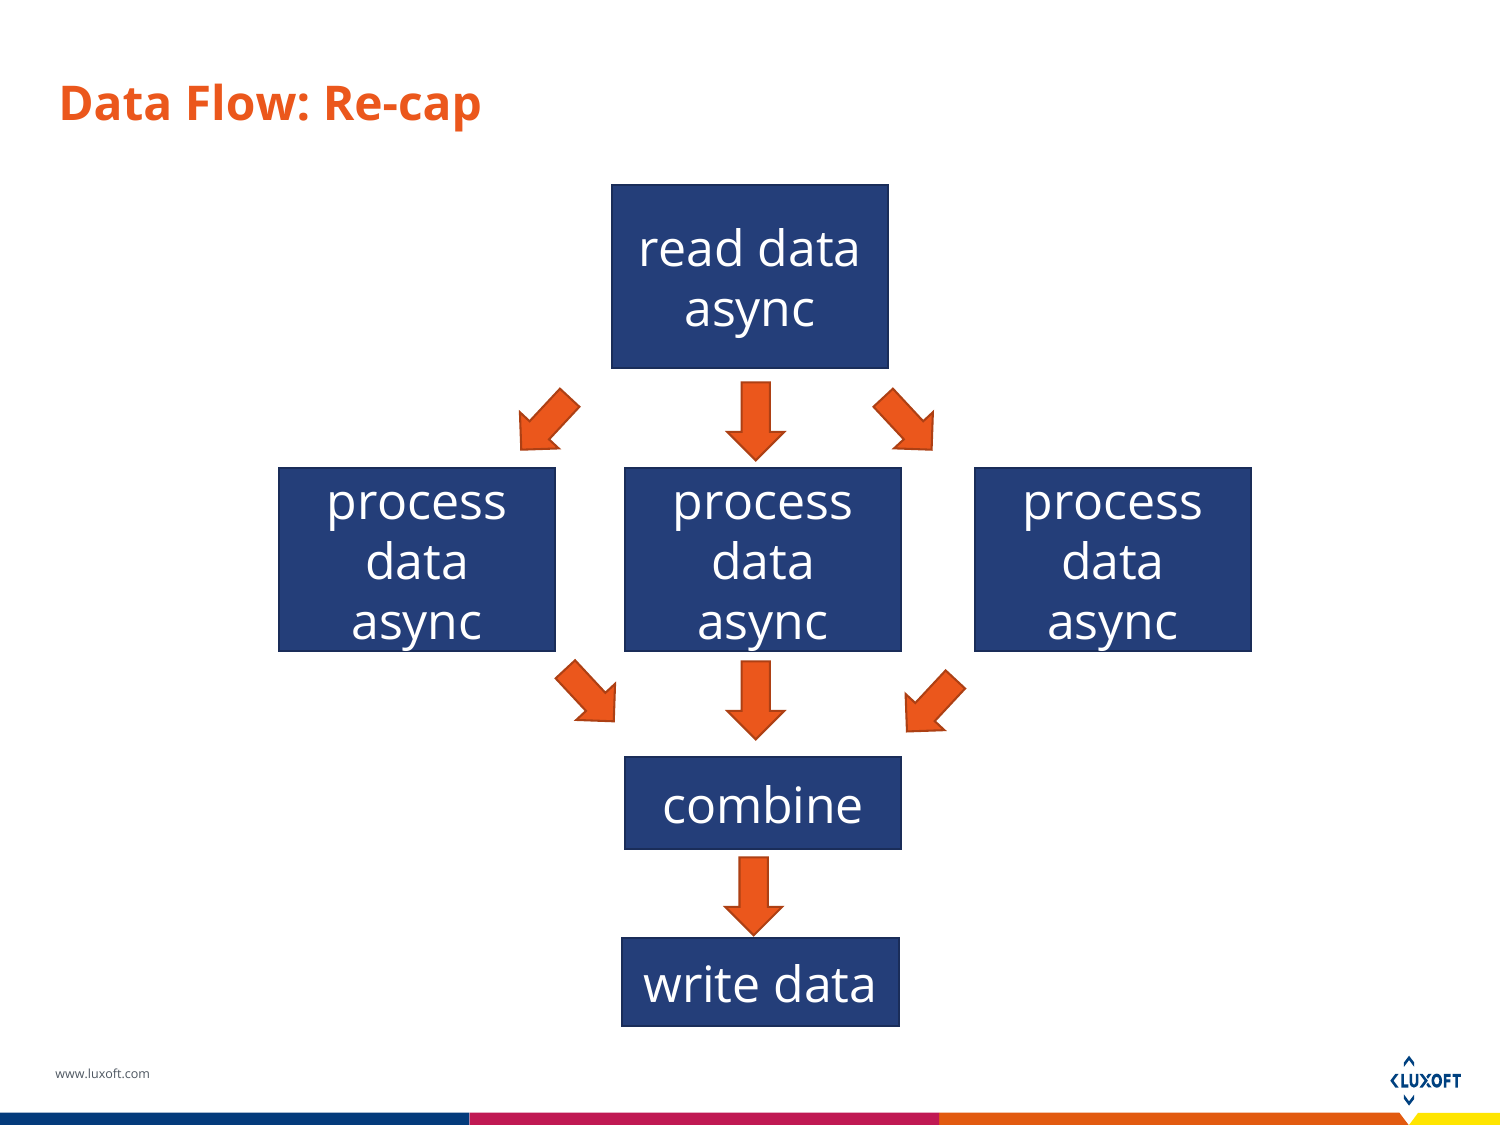

# Data Flow: Re-cap
read data async

process data async
process data async
process data async

combine

write data